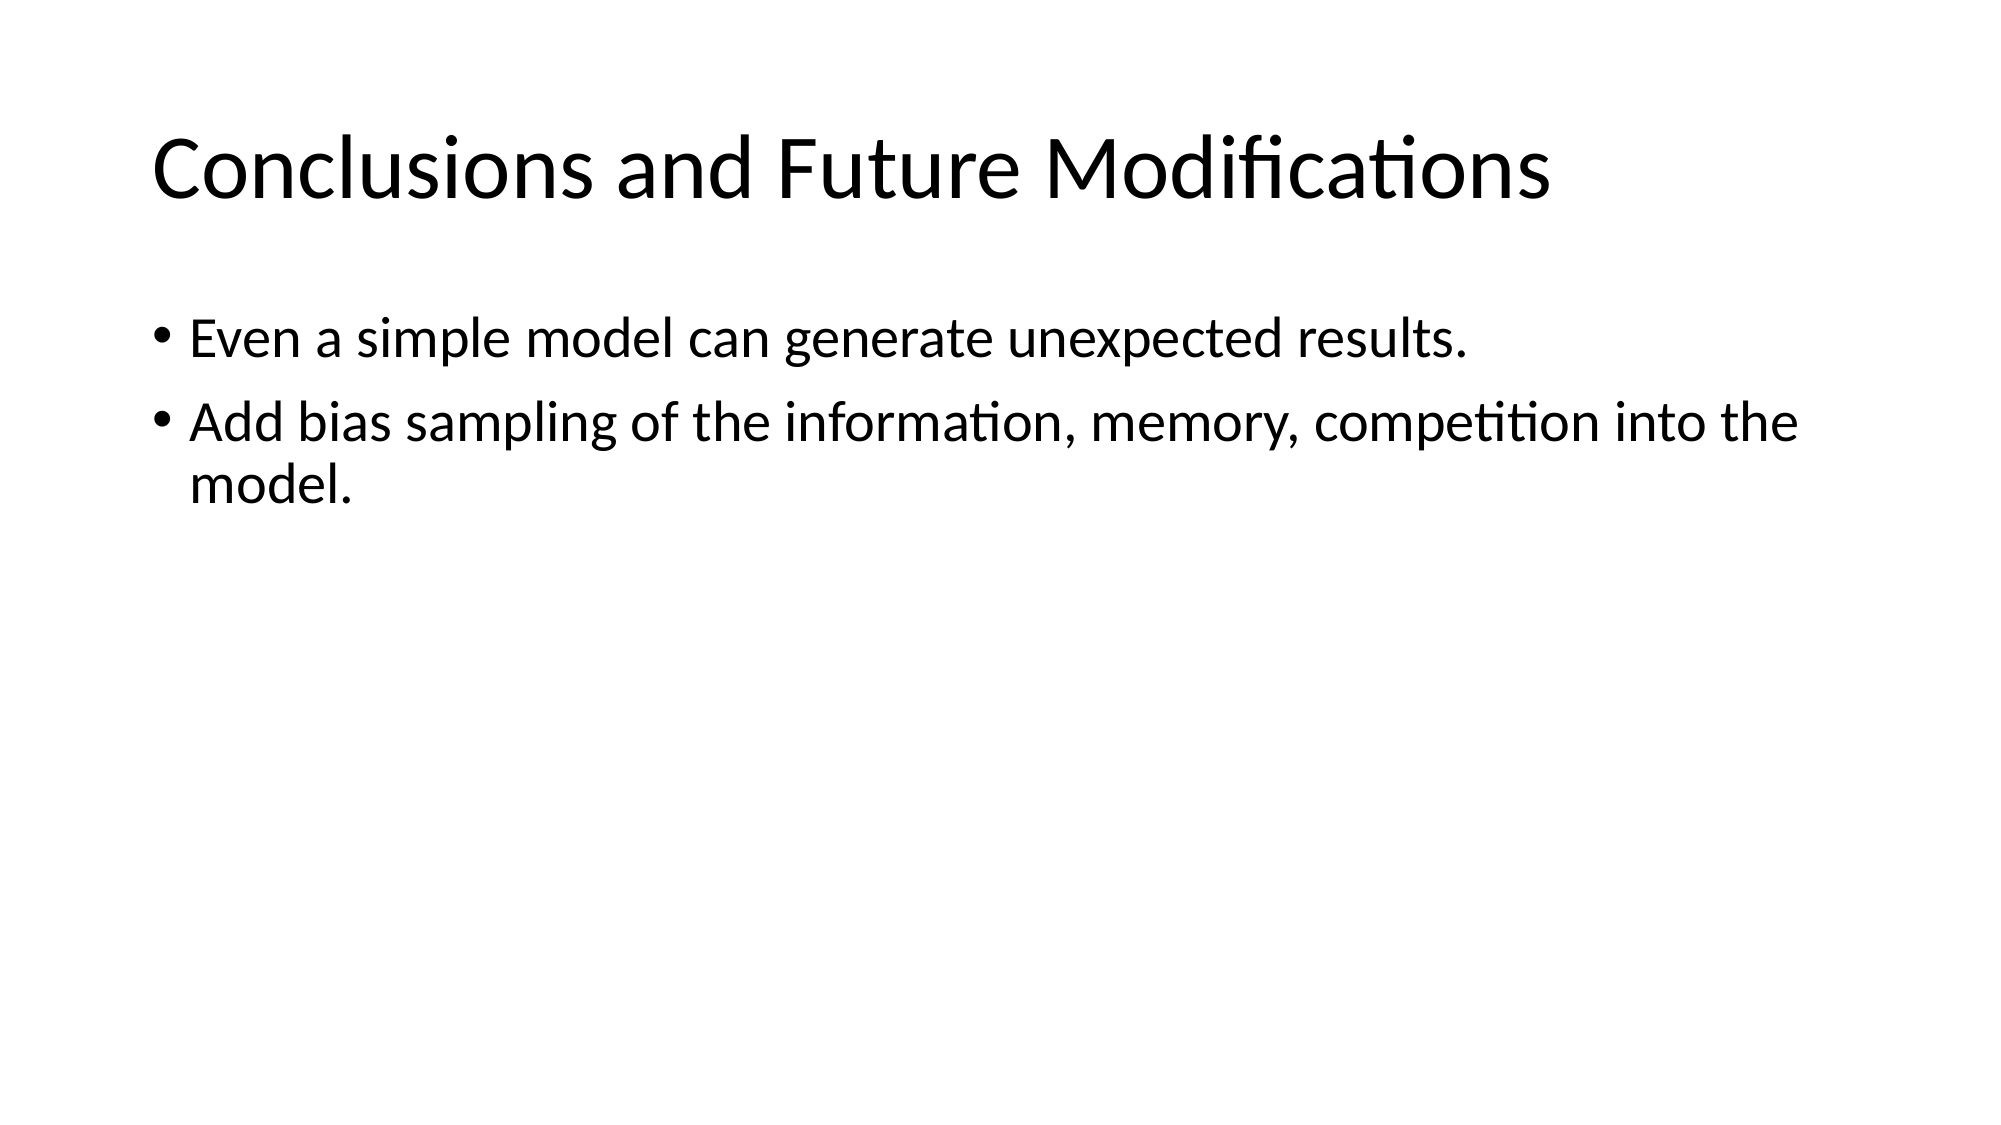

# Conclusions and Future Modifications
Even a simple model can generate unexpected results.
Add bias sampling of the information, memory, competition into the model.